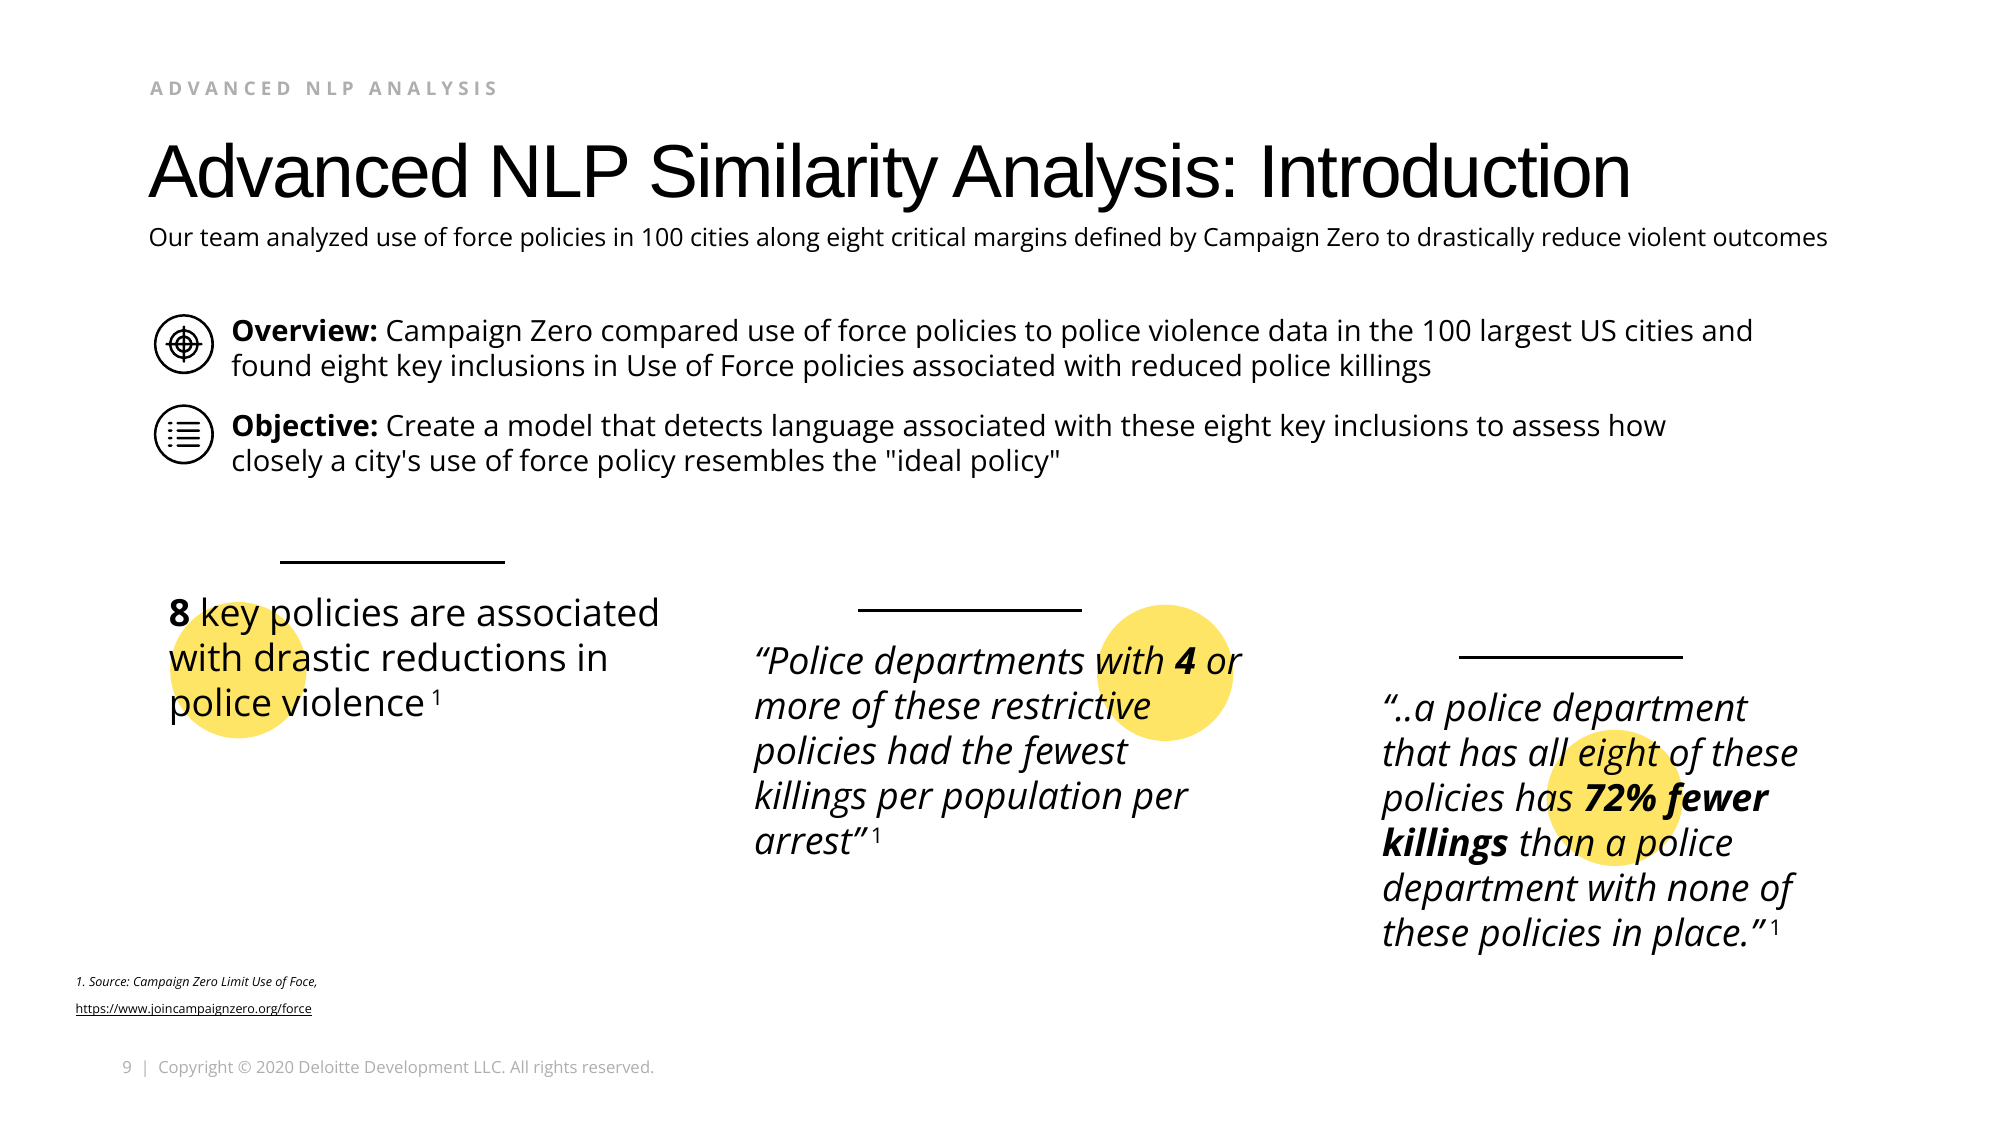

Advanced NLP Analysis
# Advanced NLP Similarity Analysis: Introduction
Our team analyzed use of force policies in 100 cities along eight critical margins defined by Campaign Zero to drastically reduce violent outcomes
Overview: Campaign Zero compared use of force policies to police violence data in the 100 largest US cities and found eight key inclusions in Use of Force policies associated with reduced police killings
Objective: Create a model that detects language associated with these eight key inclusions to assess how closely a city's use of force policy resembles the "ideal policy"

8 key policies are associated with drastic reductions in police violence 1

“Police departments with 4 or more of these restrictive policies had the fewest killings per population per arrest” 1
“..a police department that has all eight of these policies has 72% fewer killings than a police department with none of these policies in place.” 1

1. Source: Campaign Zero Limit Use of Foce,
https://www.joincampaignzero.org/force